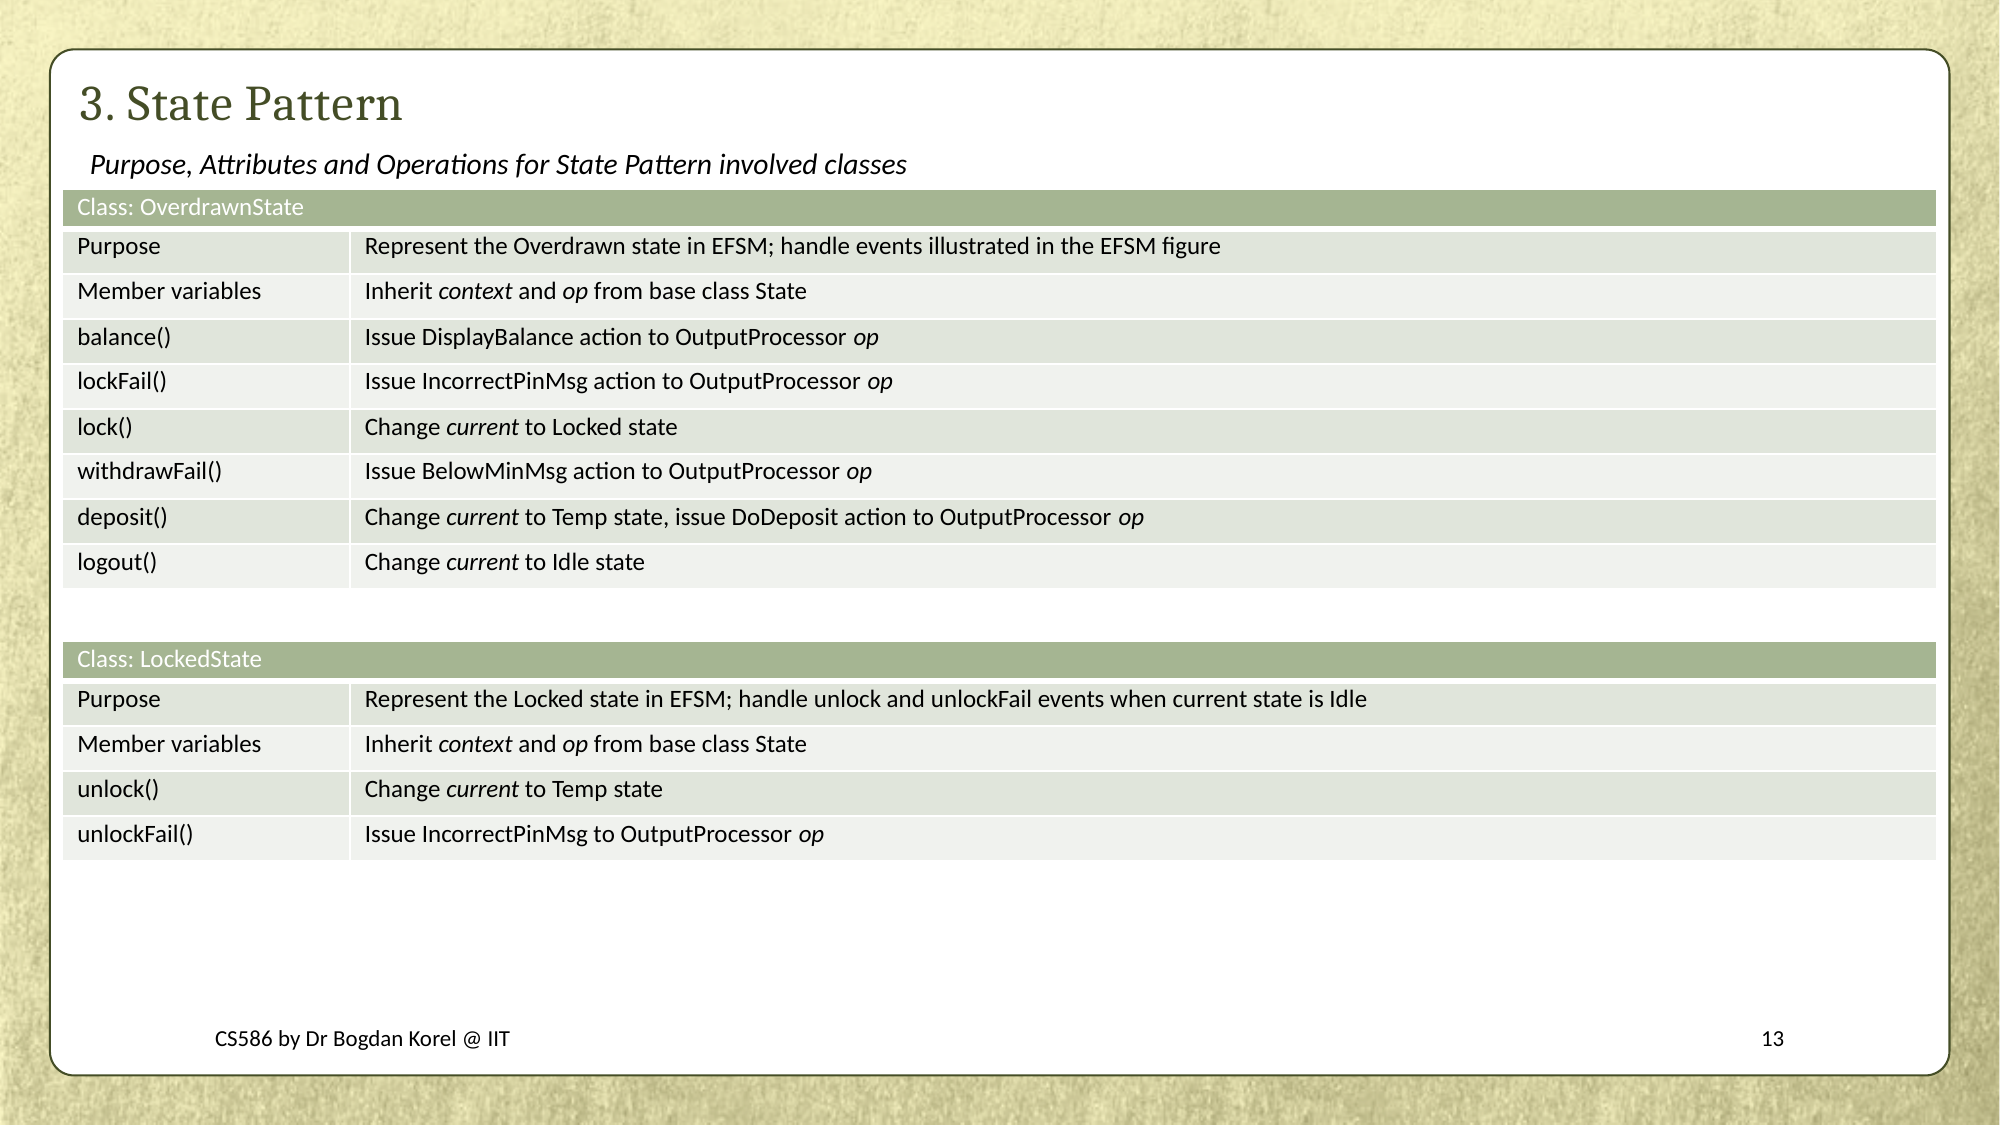

# 3. State Pattern
Purpose, Attributes and Operations for State Pattern involved classes

| Class: OverdrawnState |  |
| --- | --- |
| Purpose | Represent the Overdrawn state in EFSM; handle events illustrated in the EFSM figure |
| Member variables | Inherit context and op from base class State |
| balance() | Issue DisplayBalance action to OutputProcessor op |
| lockFail() | Issue IncorrectPinMsg action to OutputProcessor op |
| lock() | Change current to Locked state |
| withdrawFail() | Issue BelowMinMsg action to OutputProcessor op |
| deposit() | Change current to Temp state, issue DoDeposit action to OutputProcessor op |
| logout() | Change current to Idle state |
| Class: LockedState |  |
| --- | --- |
| Purpose | Represent the Locked state in EFSM; handle unlock and unlockFail events when current state is Idle |
| Member variables | Inherit context and op from base class State |
| unlock() | Change current to Temp state |
| unlockFail() | Issue IncorrectPinMsg to OutputProcessor op |
CS586 by Dr Bogdan Korel @ IIT
13